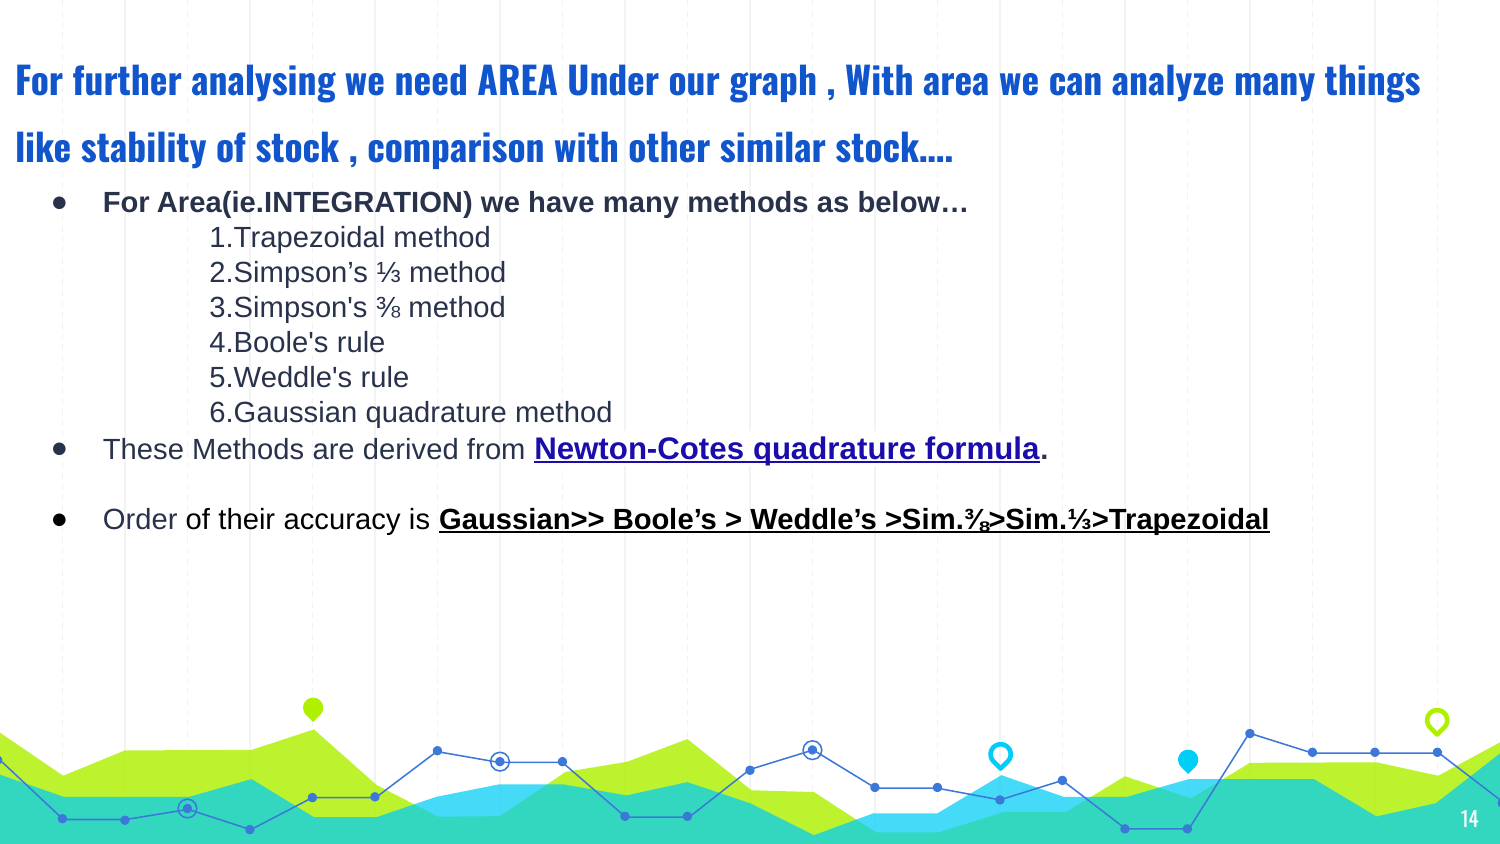

For further analysing we need AREA Under our graph , With area we can analyze many things like stability of stock , comparison with other similar stock….
For Area(ie.INTEGRATION) we have many methods as below…
                      1.Trapezoidal method
                      2.Simpson’s ⅓ method
                      3.Simpson's ⅜ method
                      4.Boole's rule
                      5.Weddle's rule
                      6.Gaussian quadrature method
These Methods are derived from Newton-Cotes quadrature formula.

Order of their accuracy is Gaussian>> Boole’s > Weddle’s >Sim.⅜>Sim.⅓>Trapezoidal

14